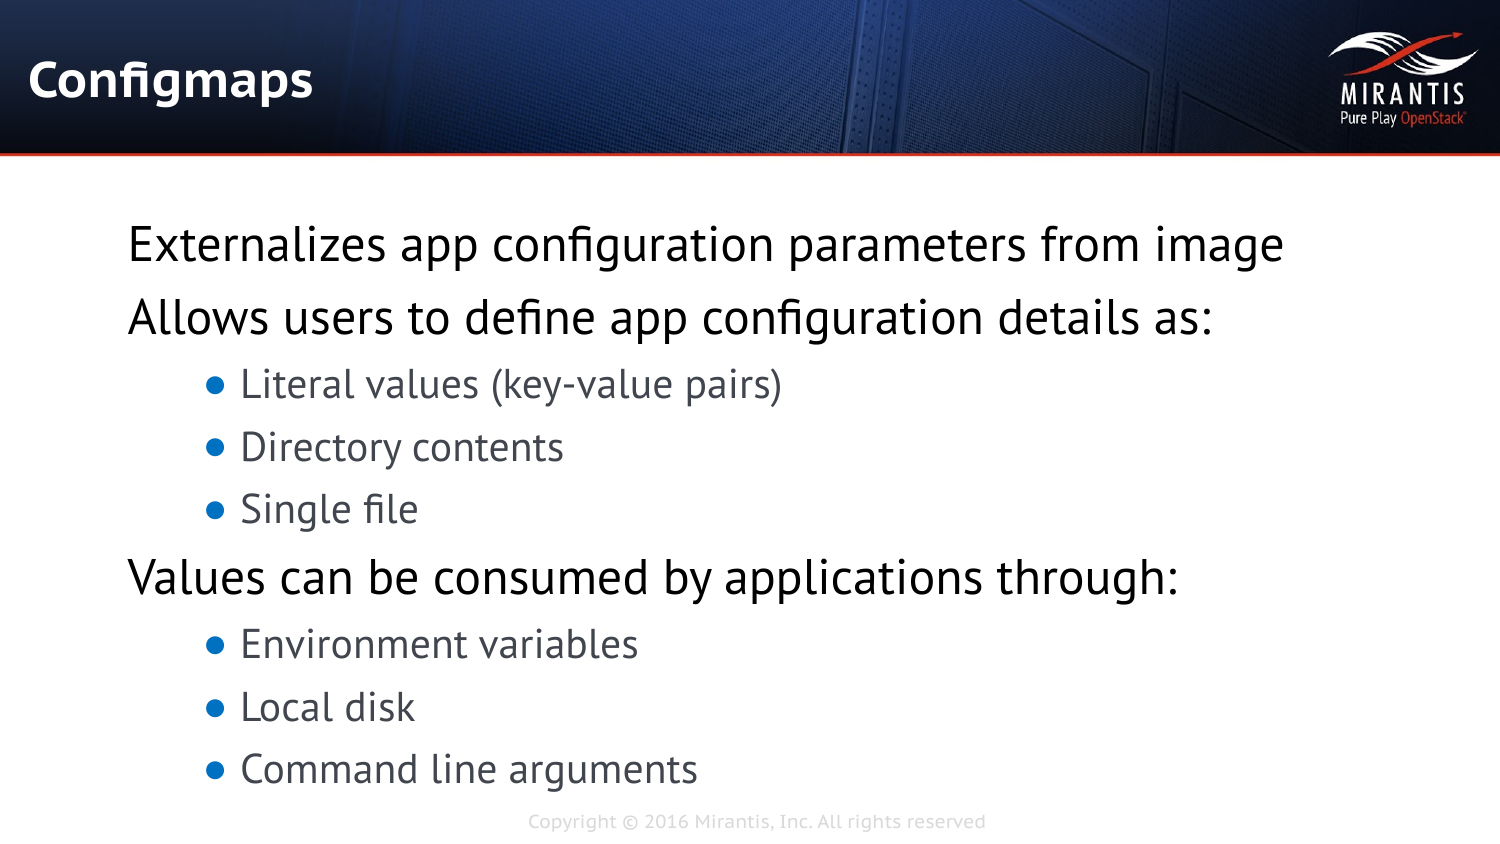

# Configmaps
Externalizes app configuration parameters from image
Allows users to define app configuration details as:
Literal values (key-value pairs)
Directory contents
Single file
Values can be consumed by applications through:
Environment variables
Local disk
Command line arguments